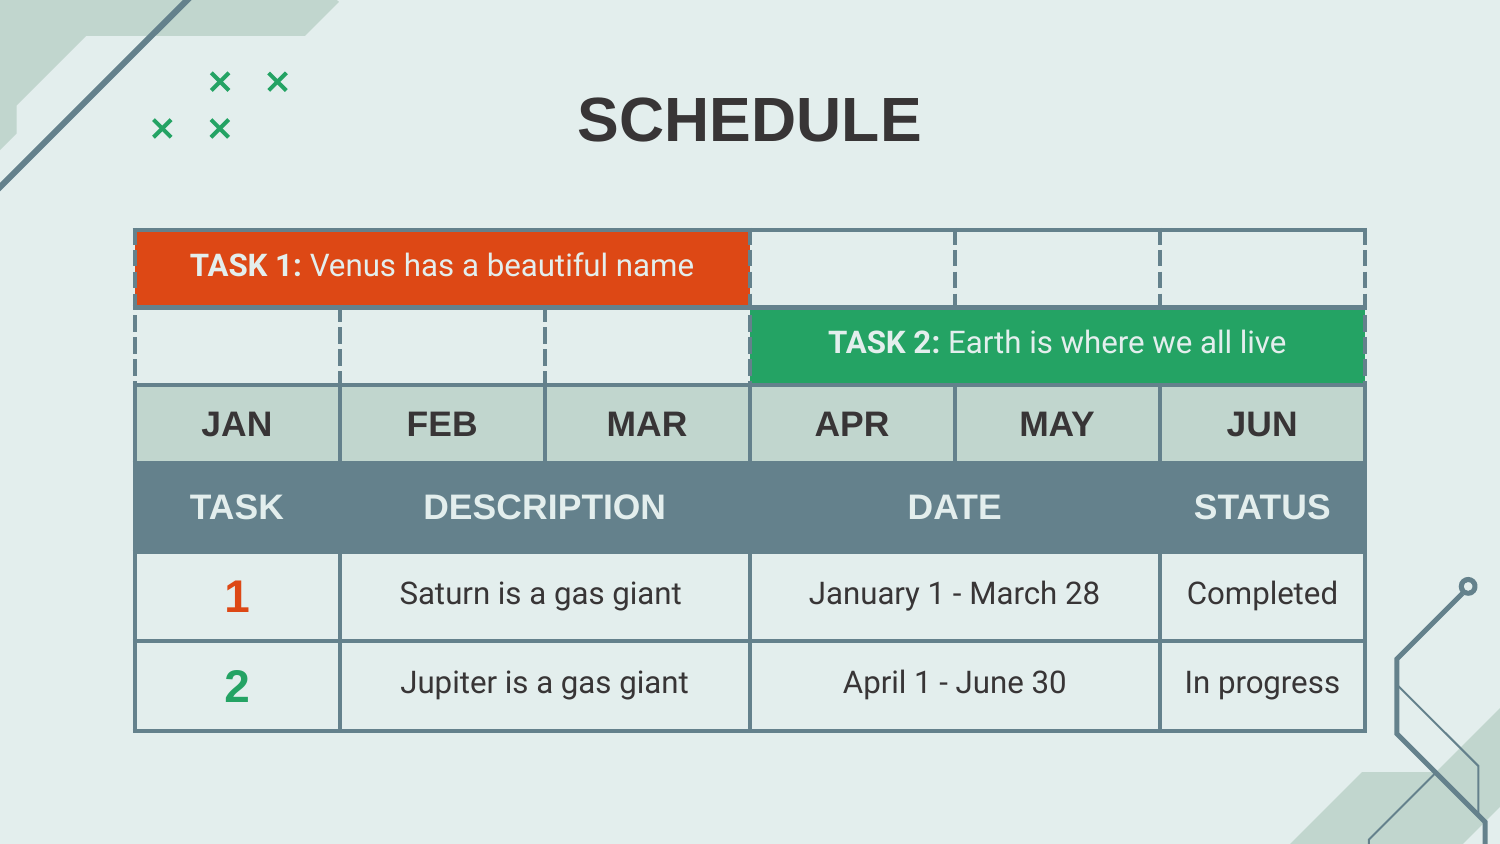

# SCHEDULE
| TASK 1: Venus has a beautiful name |  |  |  |  |  |
| --- | --- | --- | --- | --- | --- |
|  |  |  | TASK 2: Earth is where we all live |  |  |
| JAN | FEB | MAR | APR | MAY | JUN |
| TASK | DESCRIPTION |  | DATE |  | STATUS |
| 1 | Saturn is a gas giant |  | January 1 - March 28 |  | Completed |
| 2 | Jupiter is a gas giant |  | April 1 - June 30 |  | In progress |